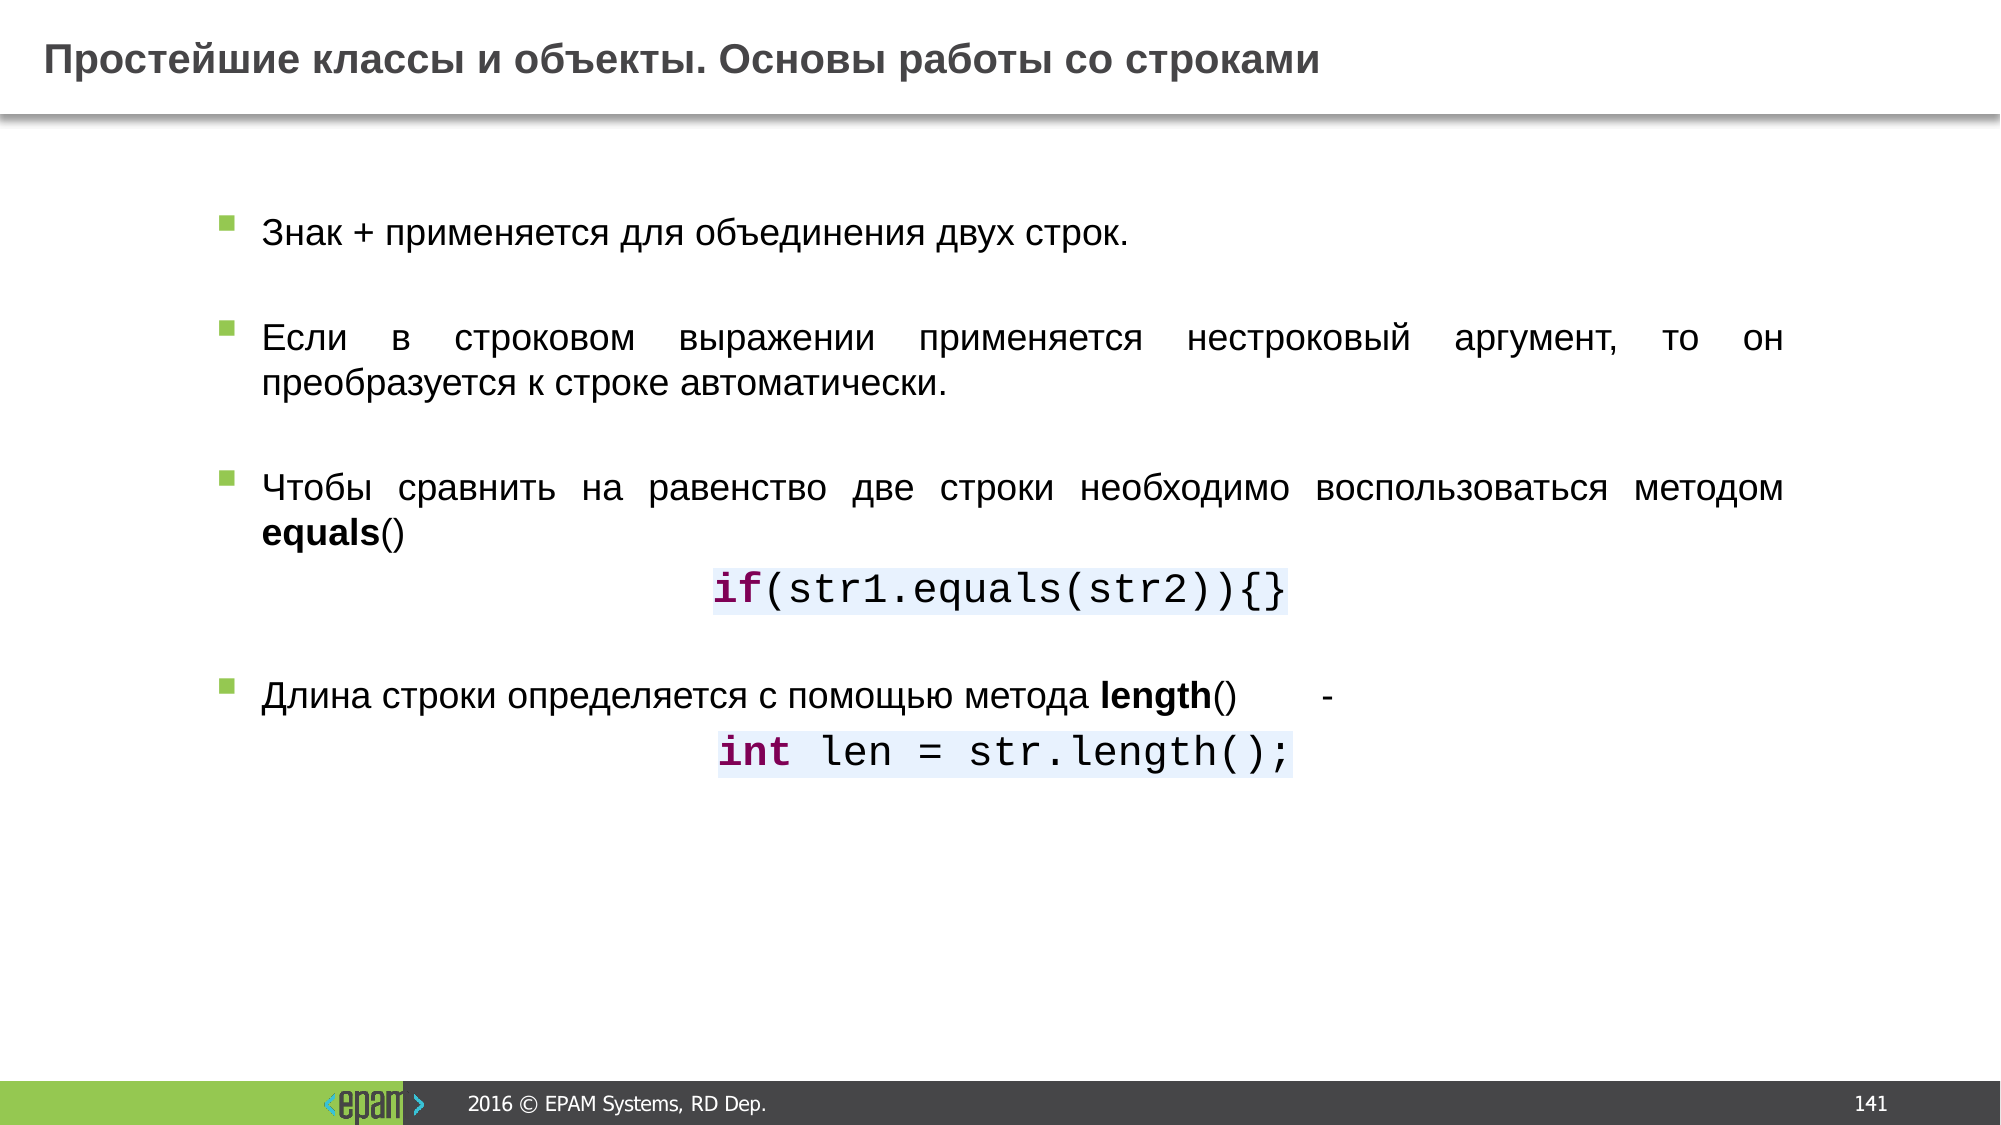

# Простейшие классы и объекты. Основы работы со строками
Знак + применяется для объединения двух строк.

Если в строковом выражении применяется нестроковый аргумент, то он преобразуется к строке автоматически.

Чтобы сравнить на равенство две строки необходимо воспользоваться методом equals()
if(str1.equals(str2)){}

Длина строки определяется с помощью метода length()        -
 int len = str.length();
2016 © EPAM Systems, RD Dep.
141